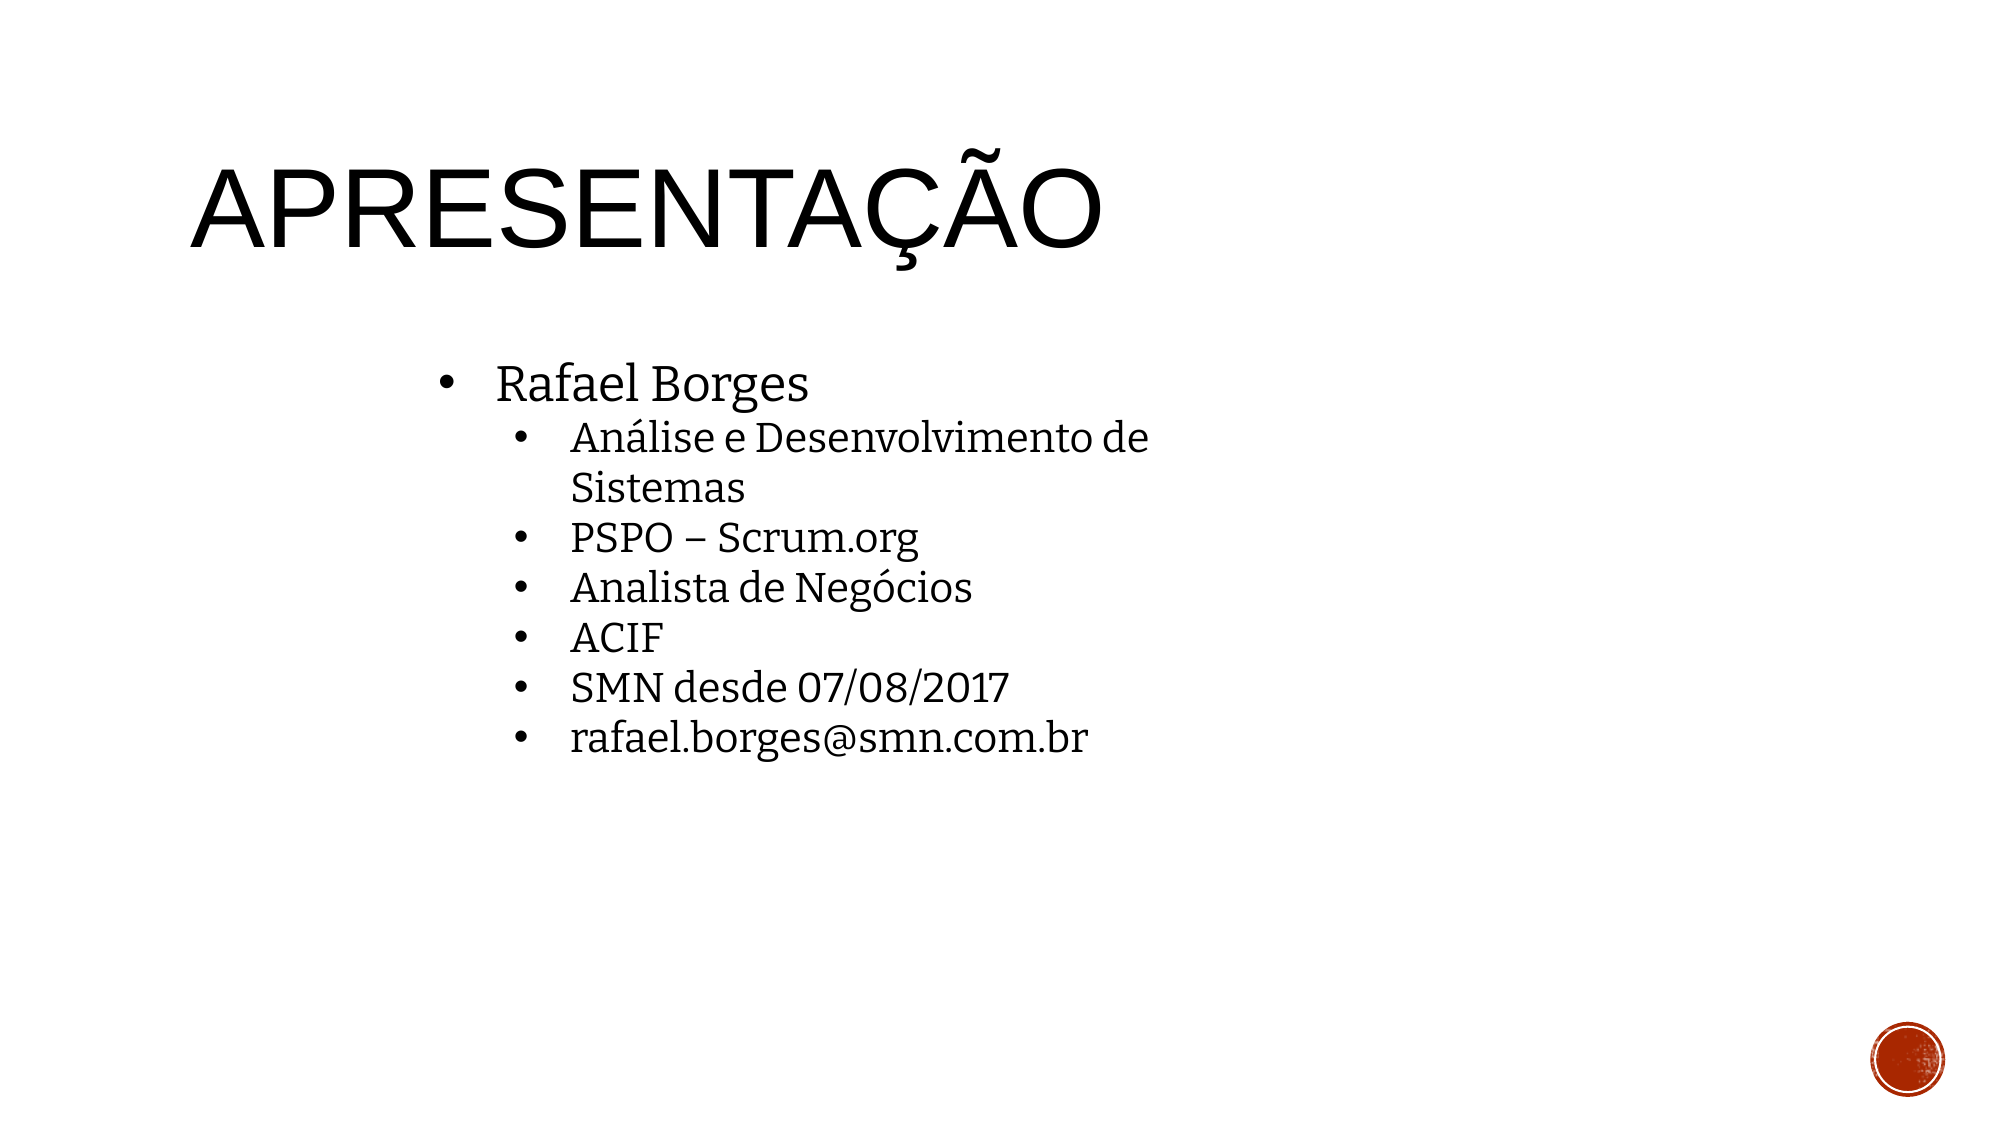

# APRESENTAÇÃO
Rafael Borges
Análise e Desenvolvimento de Sistemas
PSPO – Scrum.org
Analista de Negócios
ACIF
SMN desde 07/08/2017
rafael.borges@smn.com.br